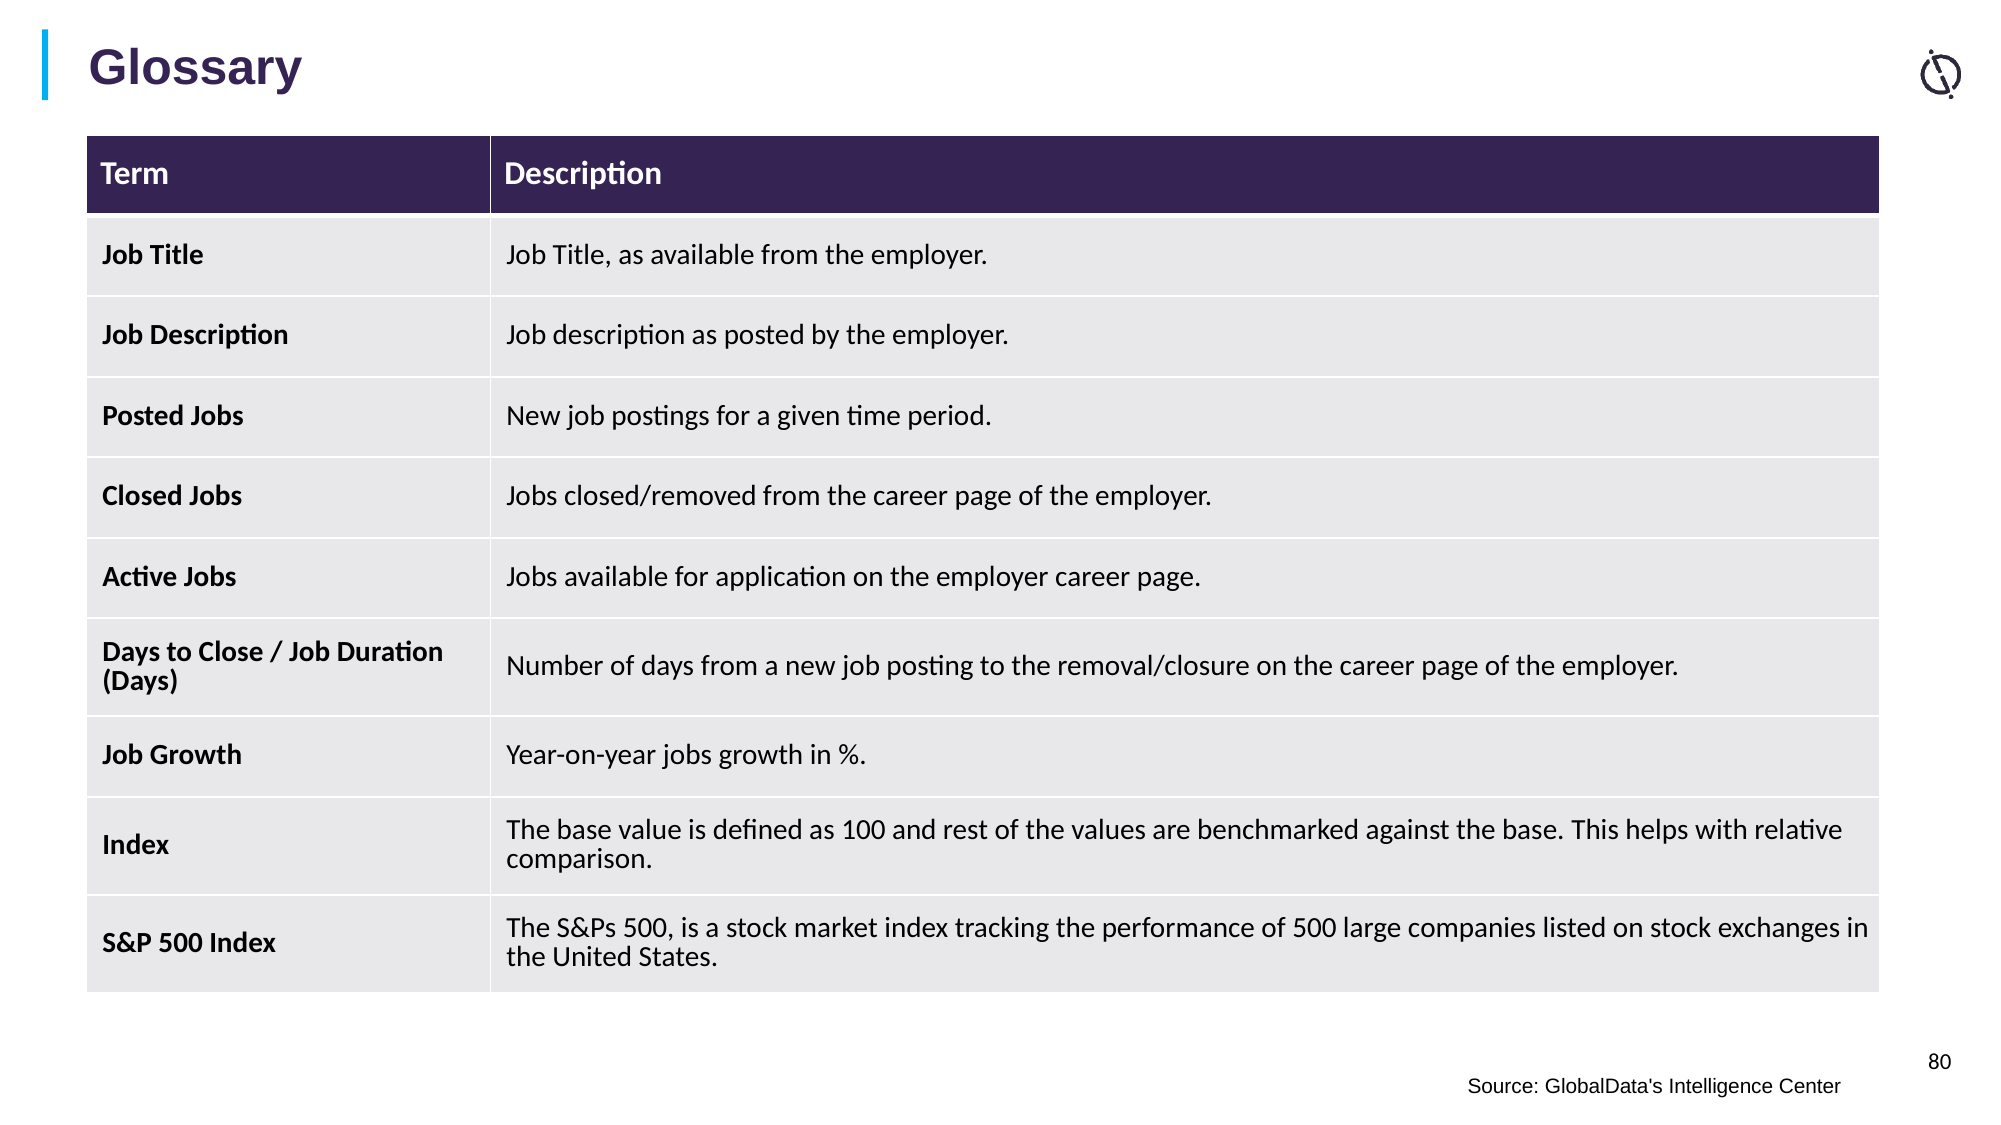

Glossary
| Term | Description |
| --- | --- |
| Job Title | Job Title, as available from the employer. |
| Job Description | Job description as posted by the employer. |
| Posted Jobs | New job postings for a given time period. |
| Closed Jobs | Jobs closed/removed from the career page of the employer. |
| Active Jobs | Jobs available for application on the employer career page. |
| Days to Close / Job Duration (Days) | Number of days from a new job posting to the removal/closure on the career page of the employer. |
| Job Growth | Year-on-year jobs growth in %. |
| Index | The base value is defined as 100 and rest of the values are benchmarked against the base. This helps with relative comparison. |
| S&P 500 Index | The S&Ps 500, is a stock market index tracking the performance of 500 large companies listed on stock exchanges in the United States. |